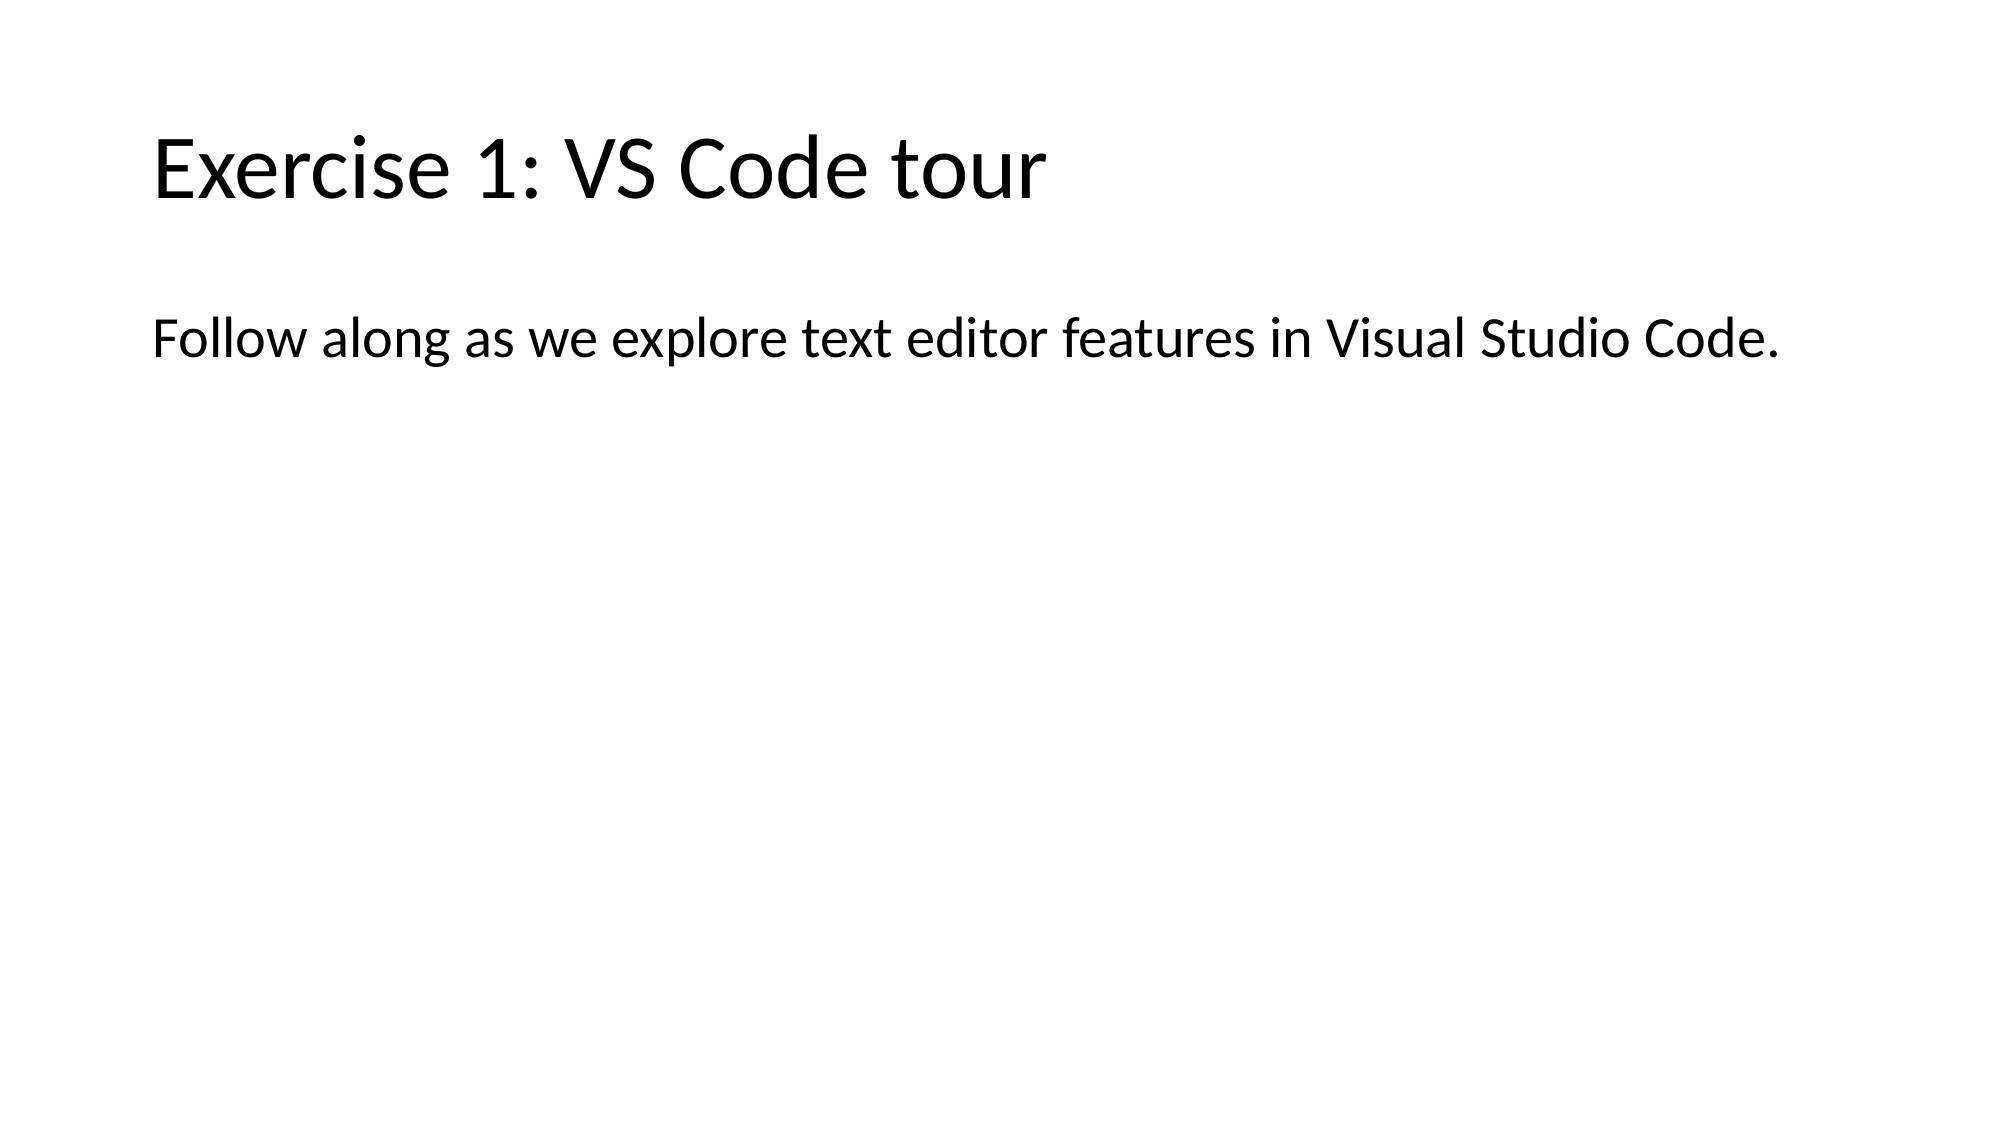

# Exercise 1: VS Code tour
Follow along as we explore text editor features in Visual Studio Code.